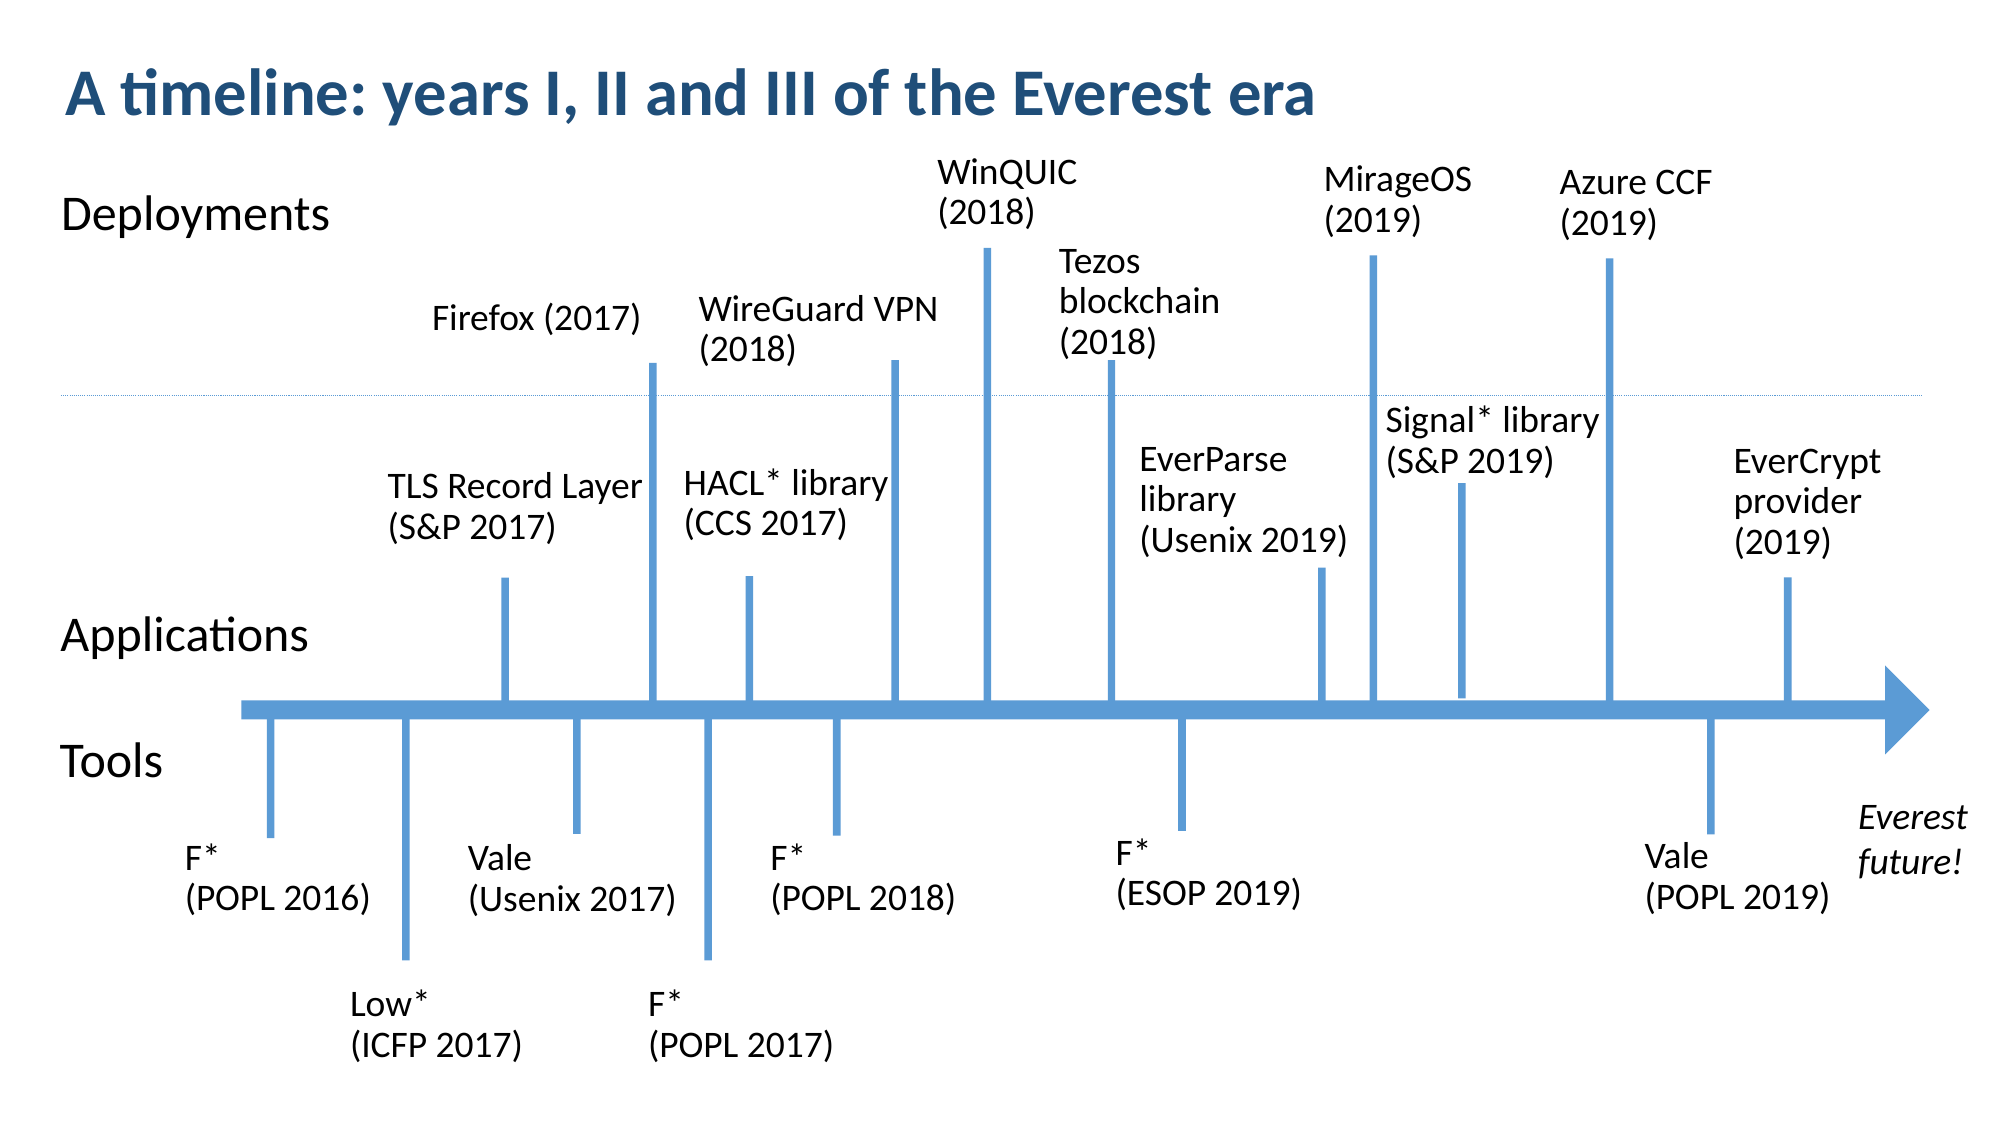

A timeline: years I, II and III of the Everest era
WinQUIC
(2018)
MirageOS
(2019)
Azure CCF
(2019)
Deployments
Tezos blockchain
(2018)

WireGuard VPN
(2018)
Firefox (2017)

Signal* library
(S&P 2019)
EverParse
library
(Usenix 2019)
EverCrypt
provider
(2019)
HACL* library
(CCS 2017)
TLS Record Layer
(S&P 2017)

Applications

Tools

Everest future!
F*
(ESOP 2019)
Vale
(POPL 2019)
F*
(POPL 2016)
F*
(POPL 2018)
Vale
(Usenix 2017)
Low*
(ICFP 2017)
F*
(POPL 2017)